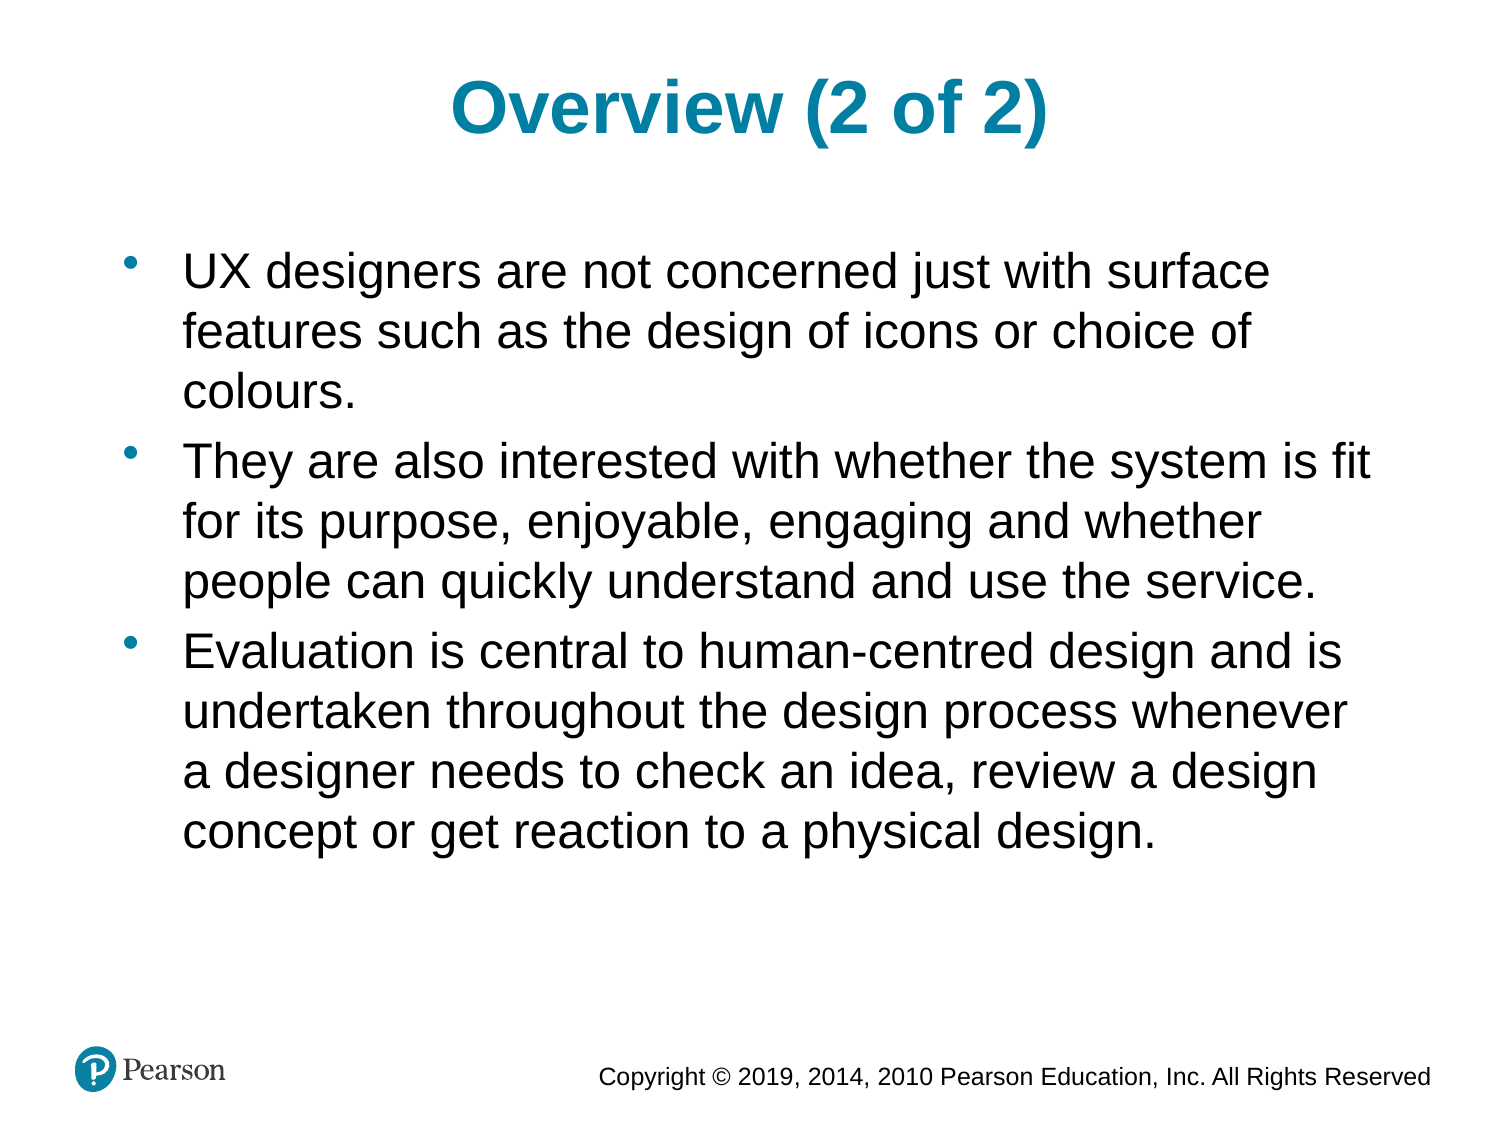

Overview (2 of 2)
UX designers are not concerned just with surface features such as the design of icons or choice of colours.
They are also interested with whether the system is fit for its purpose, enjoyable, engaging and whether people can quickly understand and use the service.
Evaluation is central to human-centred design and is undertaken throughout the design process whenever a designer needs to check an idea, review a design concept or get reaction to a physical design.